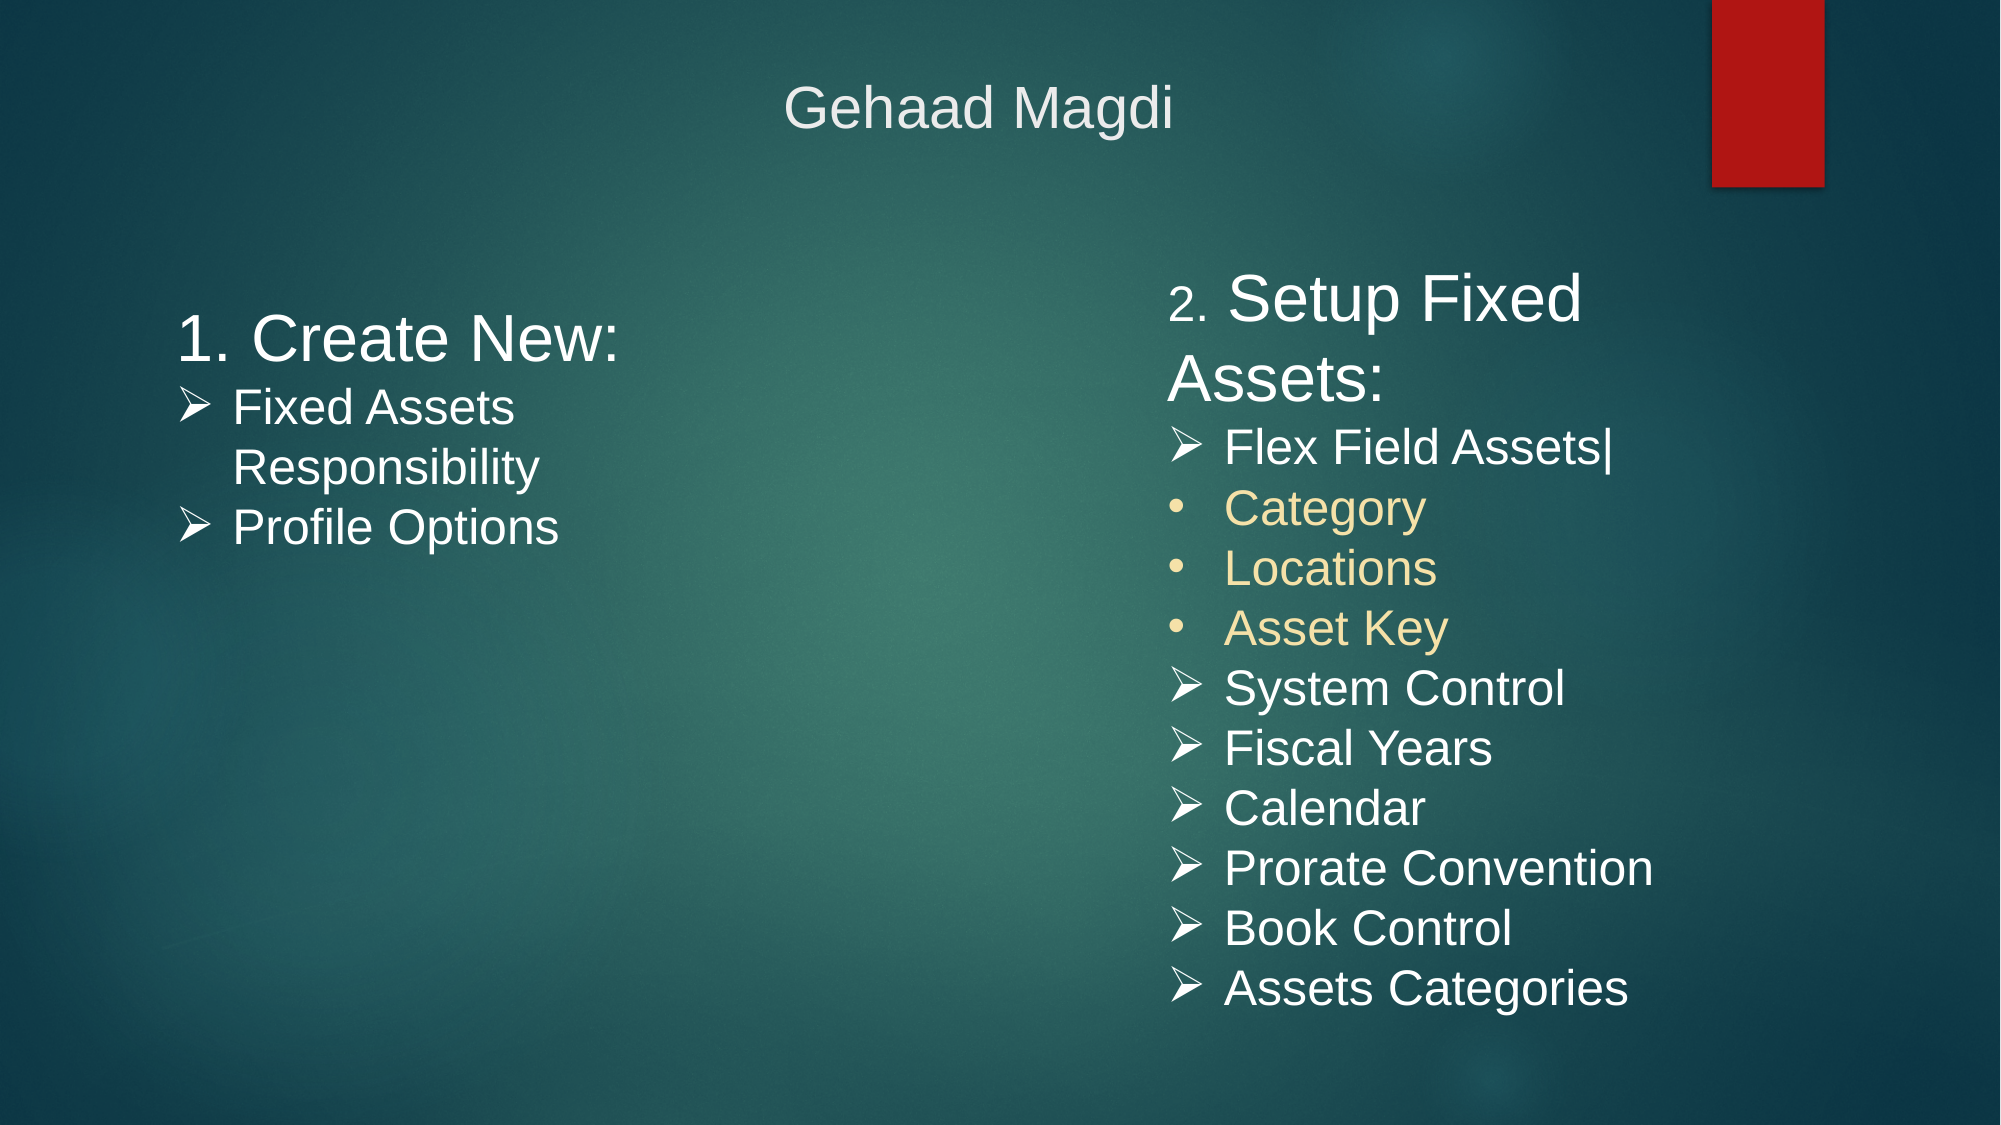

# Gehaad Magdi
2. Setup Fixed Assets:
Flex Field Assets|
Category
Locations
Asset Key
System Control
Fiscal Years
Calendar
Prorate Convention
Book Control
Assets Categories

Create New:
Fixed Assets Responsibility
Profile Options